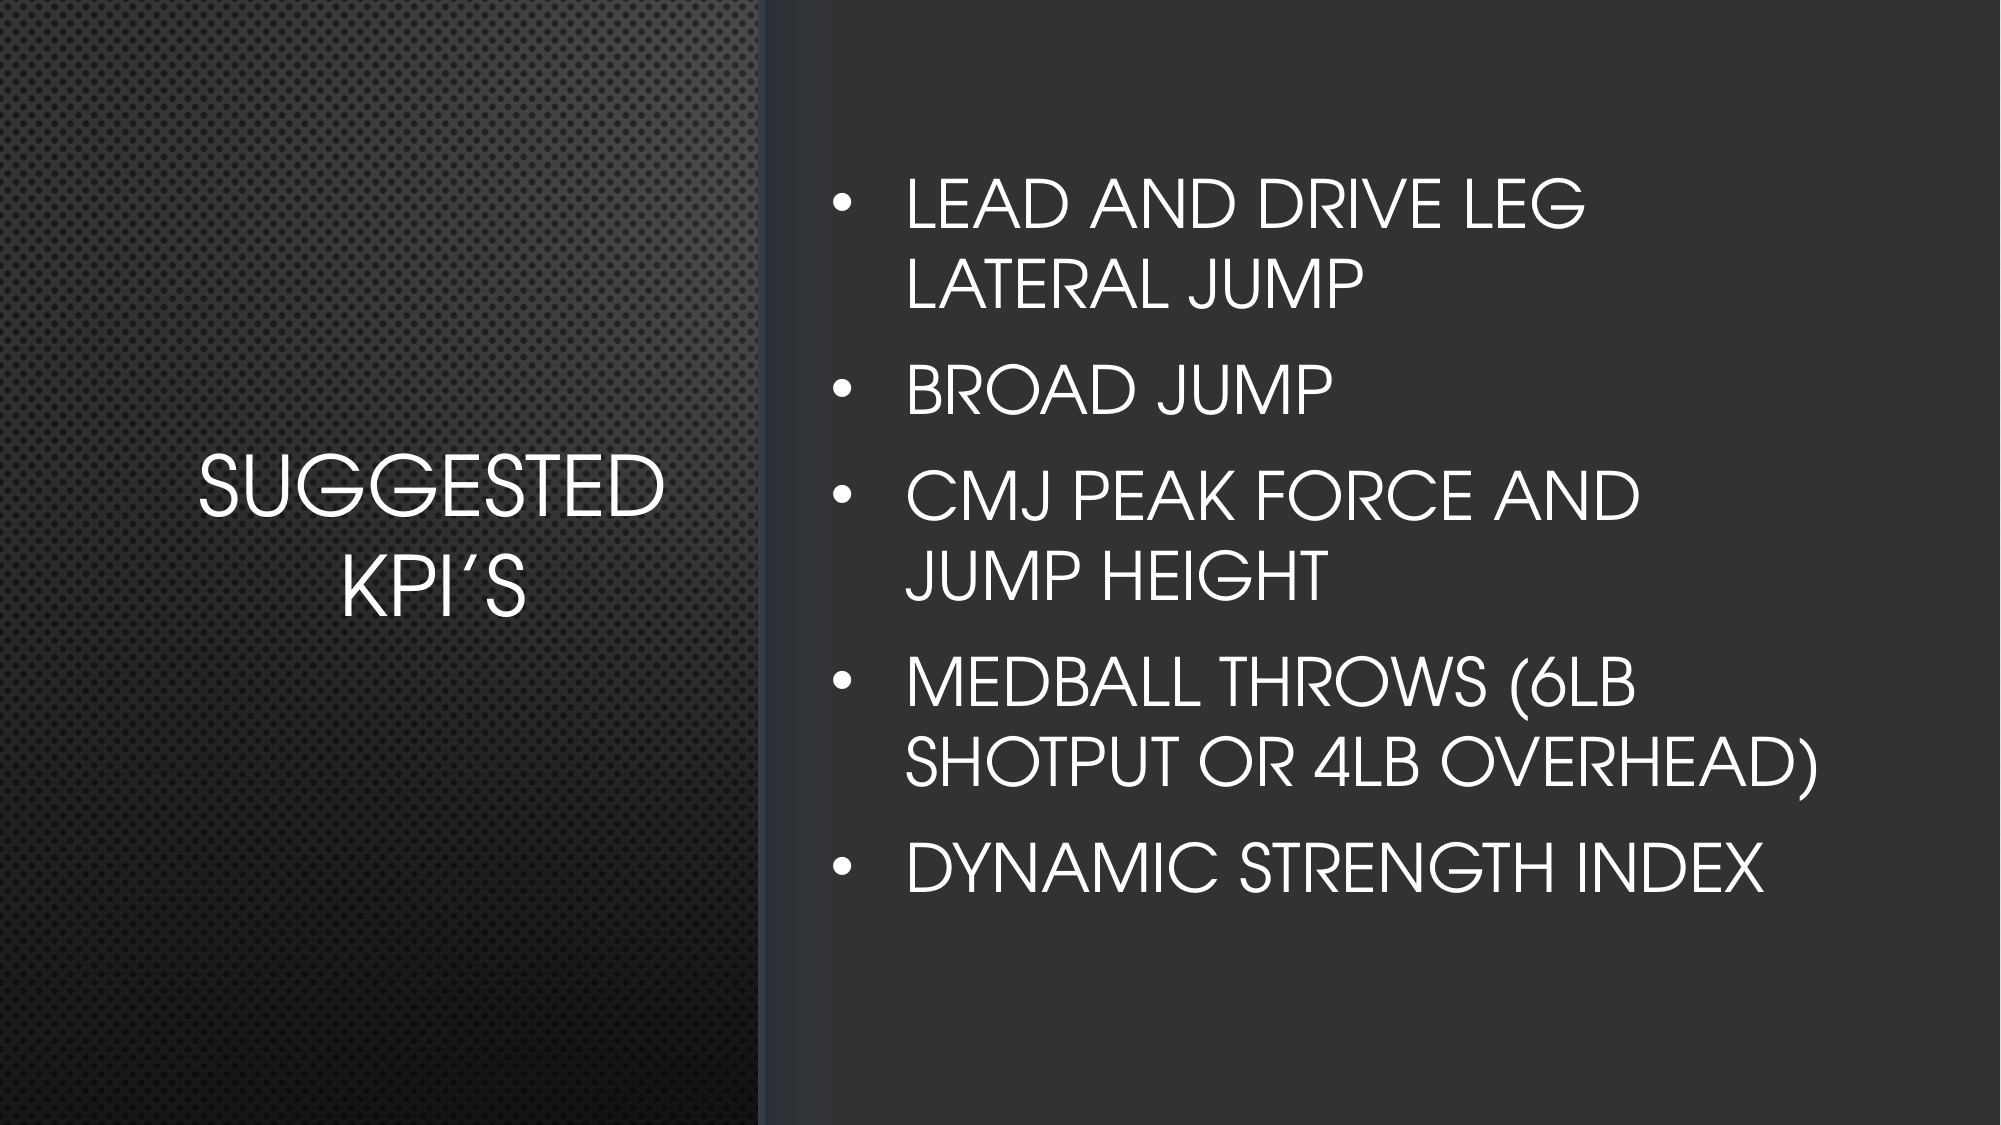

# Suggested kpi’s
Lead and Drive Leg Lateral Jump
Broad Jump
CMJ Peak Force and Jump Height
Medball Throws (6lb shotput or 4lb overhead)
Dynamic Strength Index